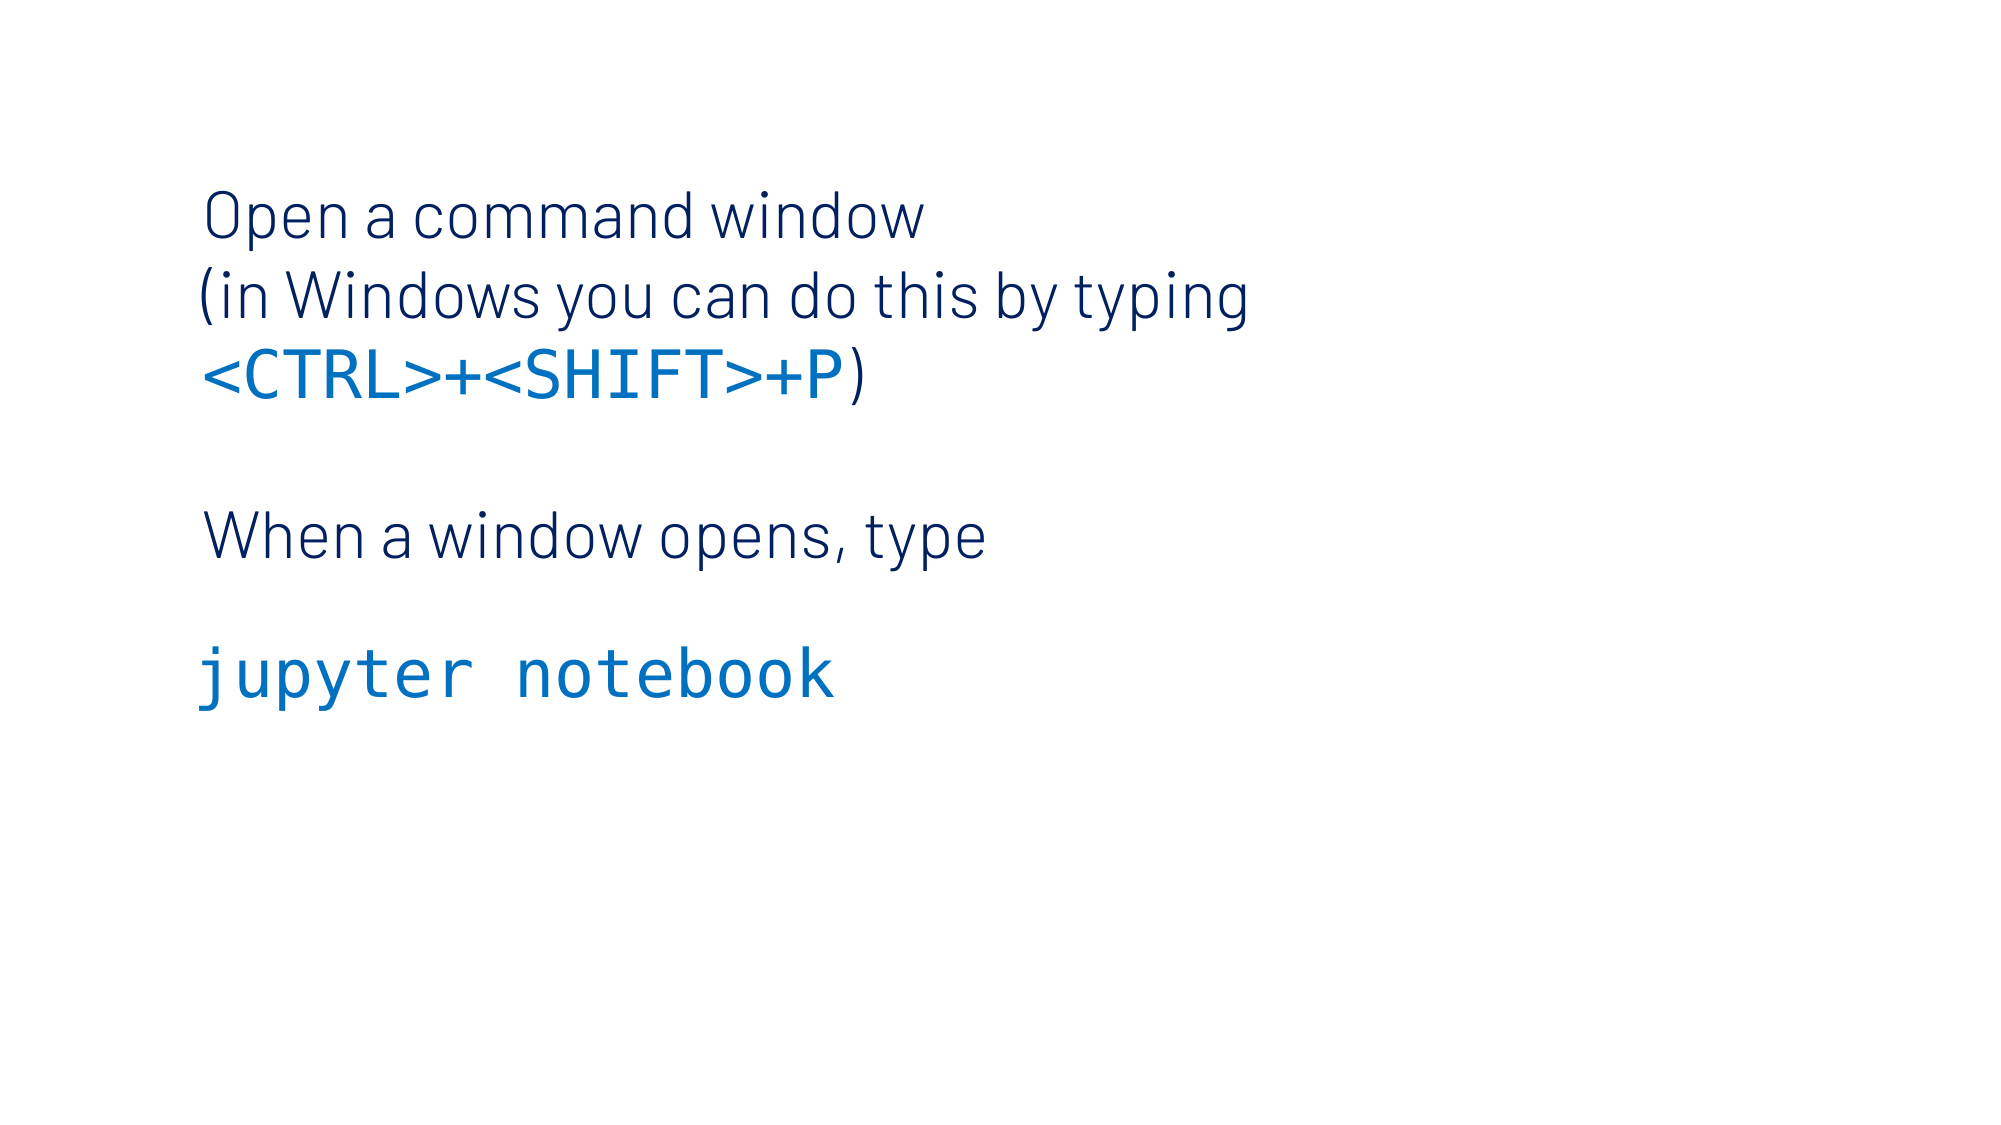

Open a command window
(in Windows you can do this by typing <CTRL>+<SHIFT>+P)

When a window opens, type
jupyter notebook